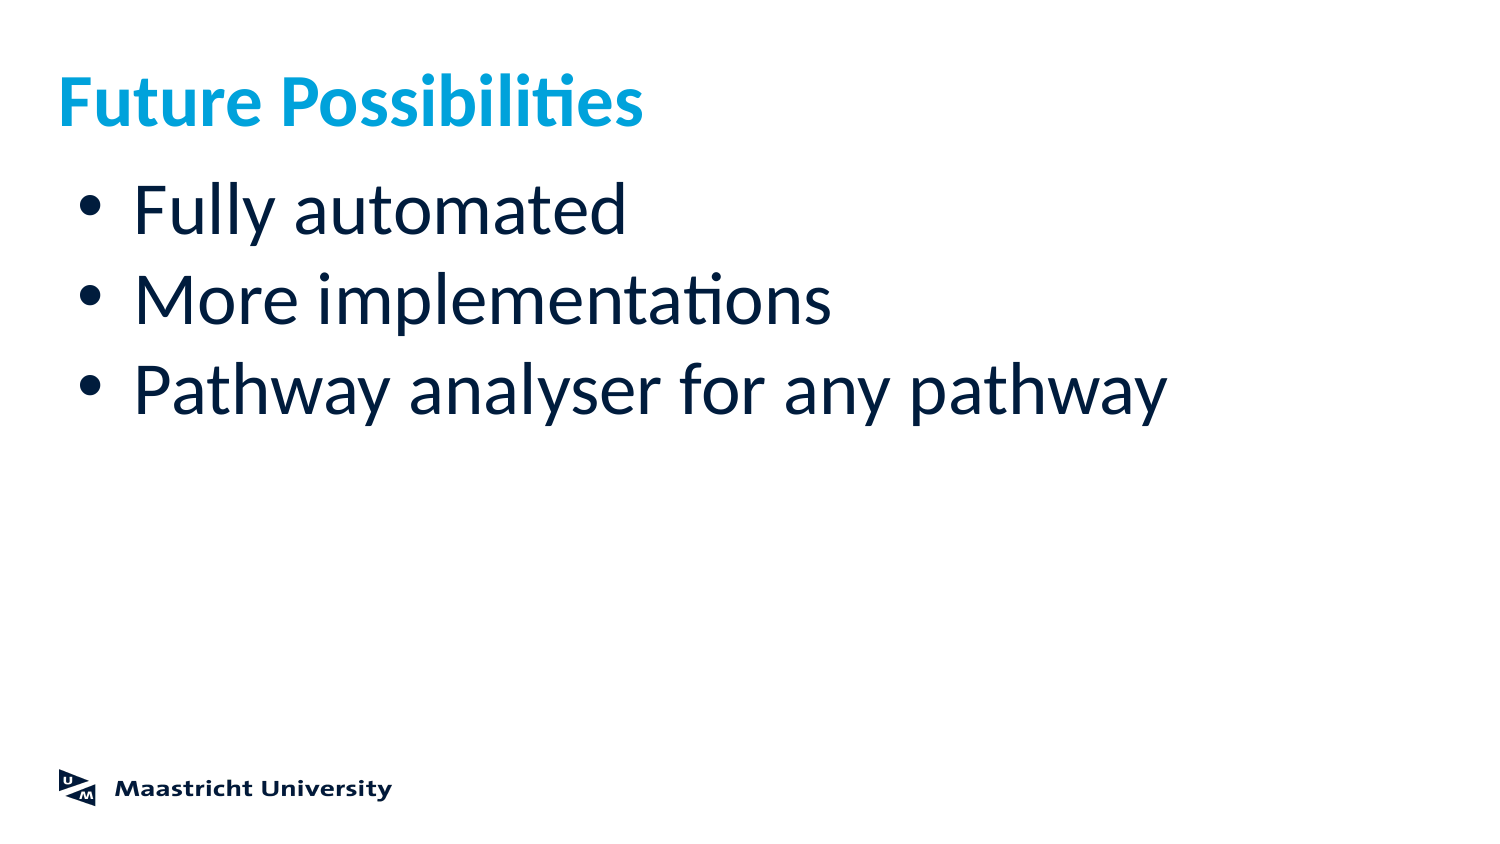

# Future Possibilities
Fully automated
More implementations
Pathway analyser for any pathway